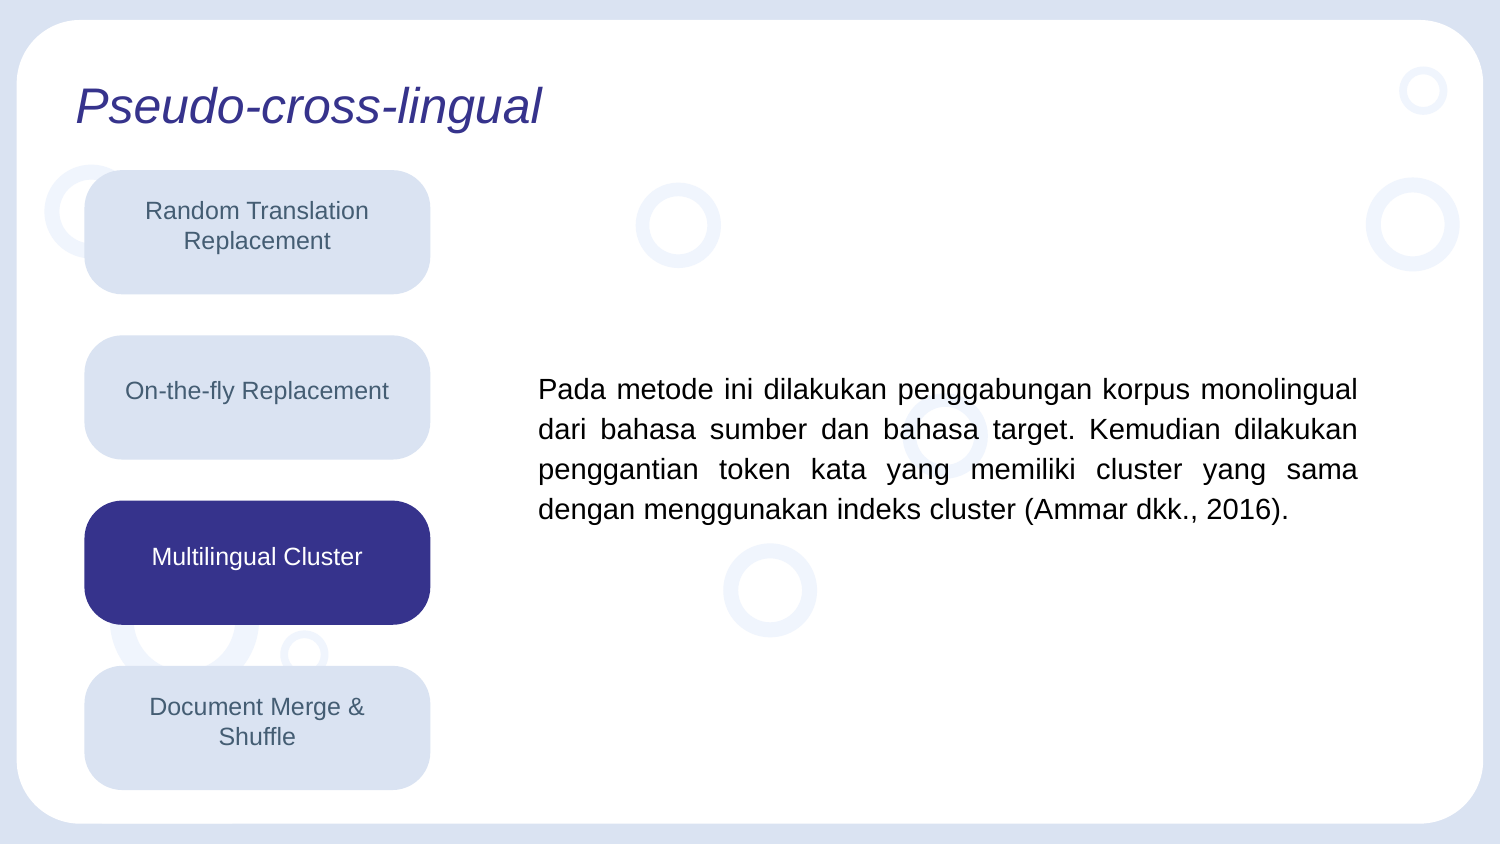

# Pseudo-cross-lingual
Random Translation Replacement

On-the-fly Replacement
Pada metode ini dilakukan penggabungan korpus monolingual dari bahasa sumber dan bahasa target. Kemudian dilakukan penggantian token kata yang memiliki cluster yang sama dengan menggunakan indeks cluster (Ammar dkk., 2016).
Multilingual Cluster
Document Merge & Shuffle